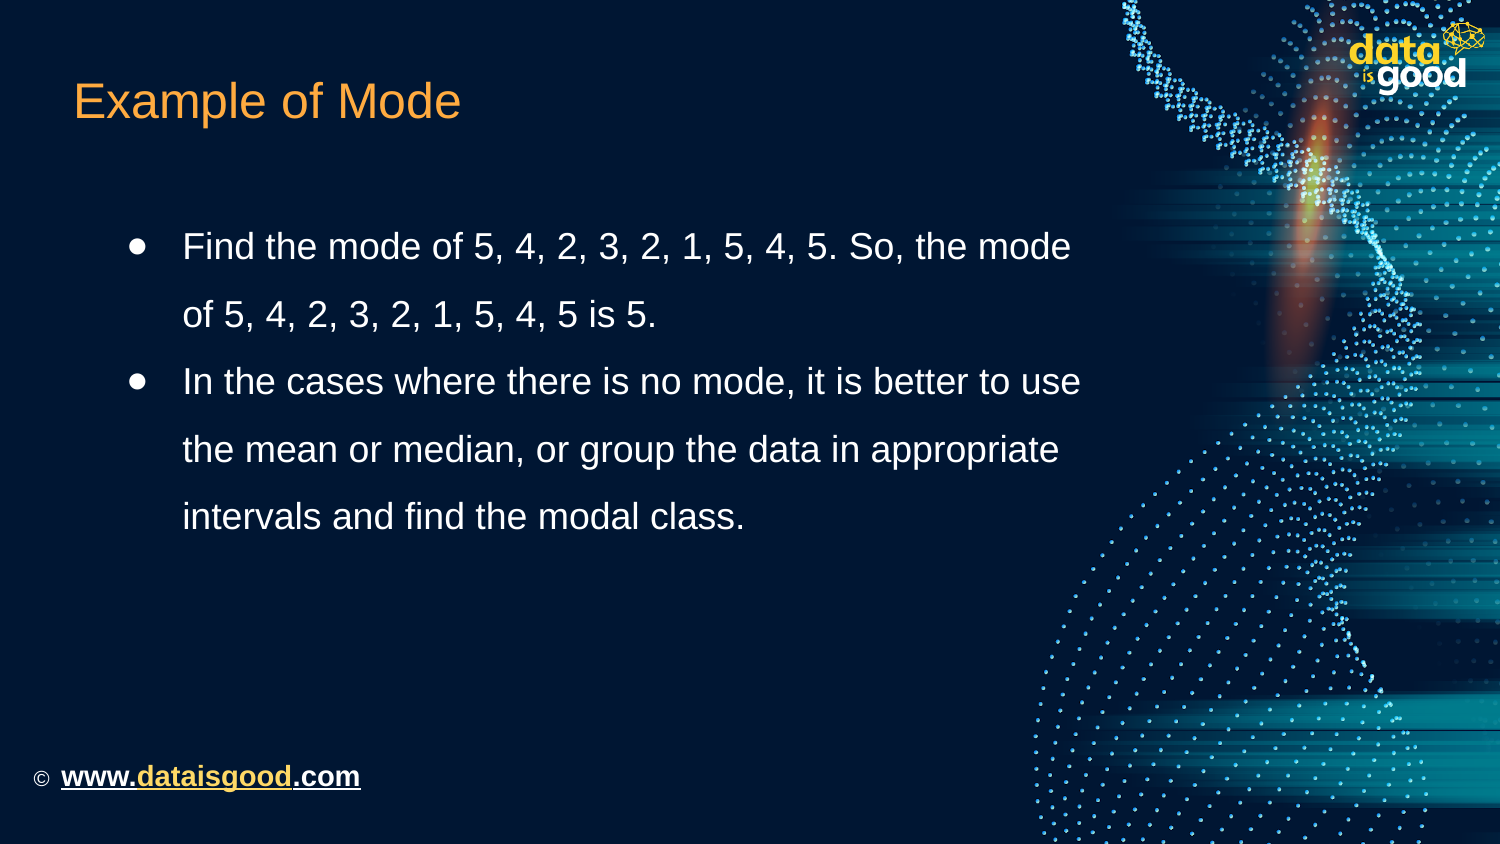

# Example of Mode
Find the mode of 5, 4, 2, 3, 2, 1, 5, 4, 5. So, the mode of 5, 4, 2, 3, 2, 1, 5, 4, 5 is 5.
In the cases where there is no mode, it is better to use the mean or median, or group the data in appropriate intervals and find the modal class.